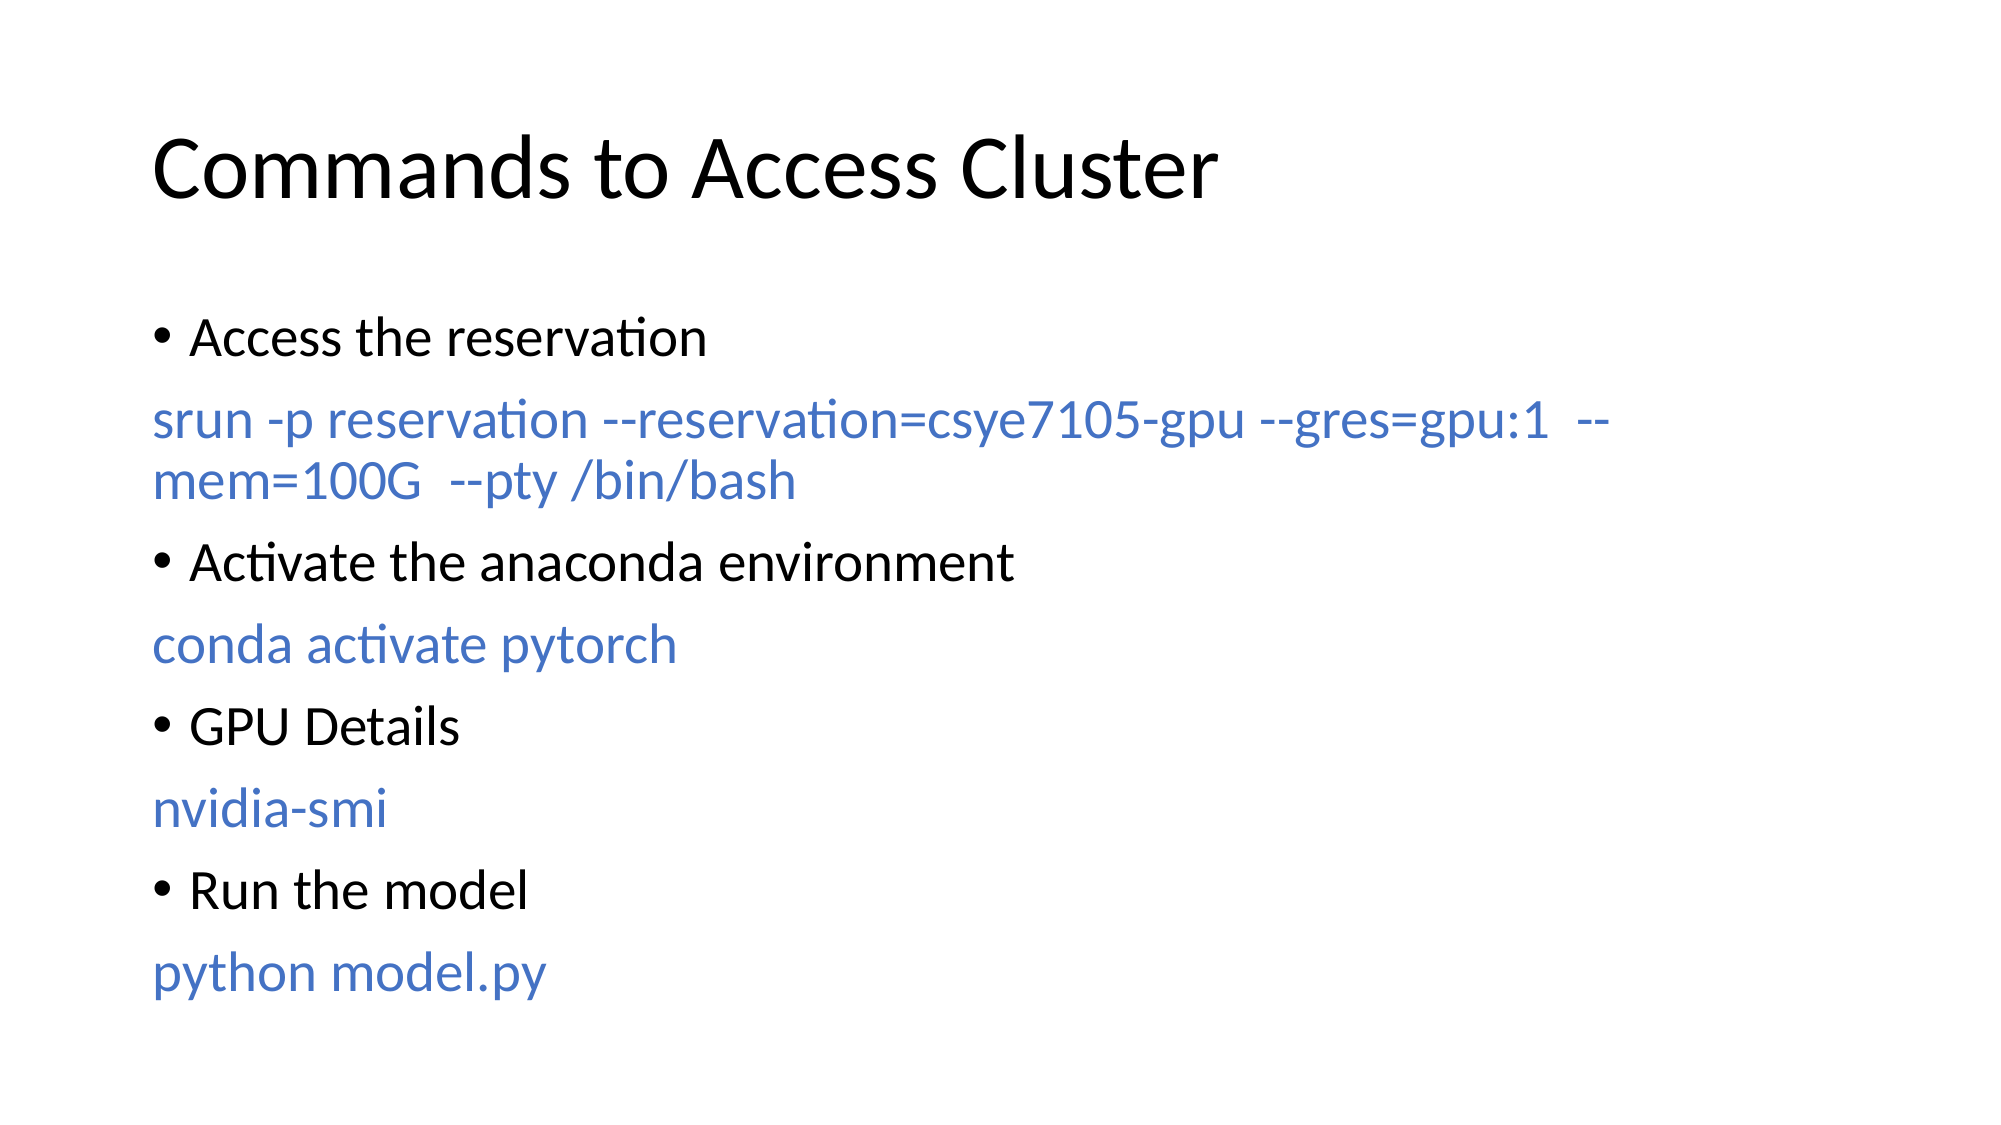

# Commands to Access Cluster
Access the reservation
srun -p reservation --reservation=csye7105-gpu --gres=gpu:1  --mem=100G  --pty /bin/bash
Activate the anaconda environment
conda activate pytorch
GPU Details
nvidia-smi
Run the model
python model.py